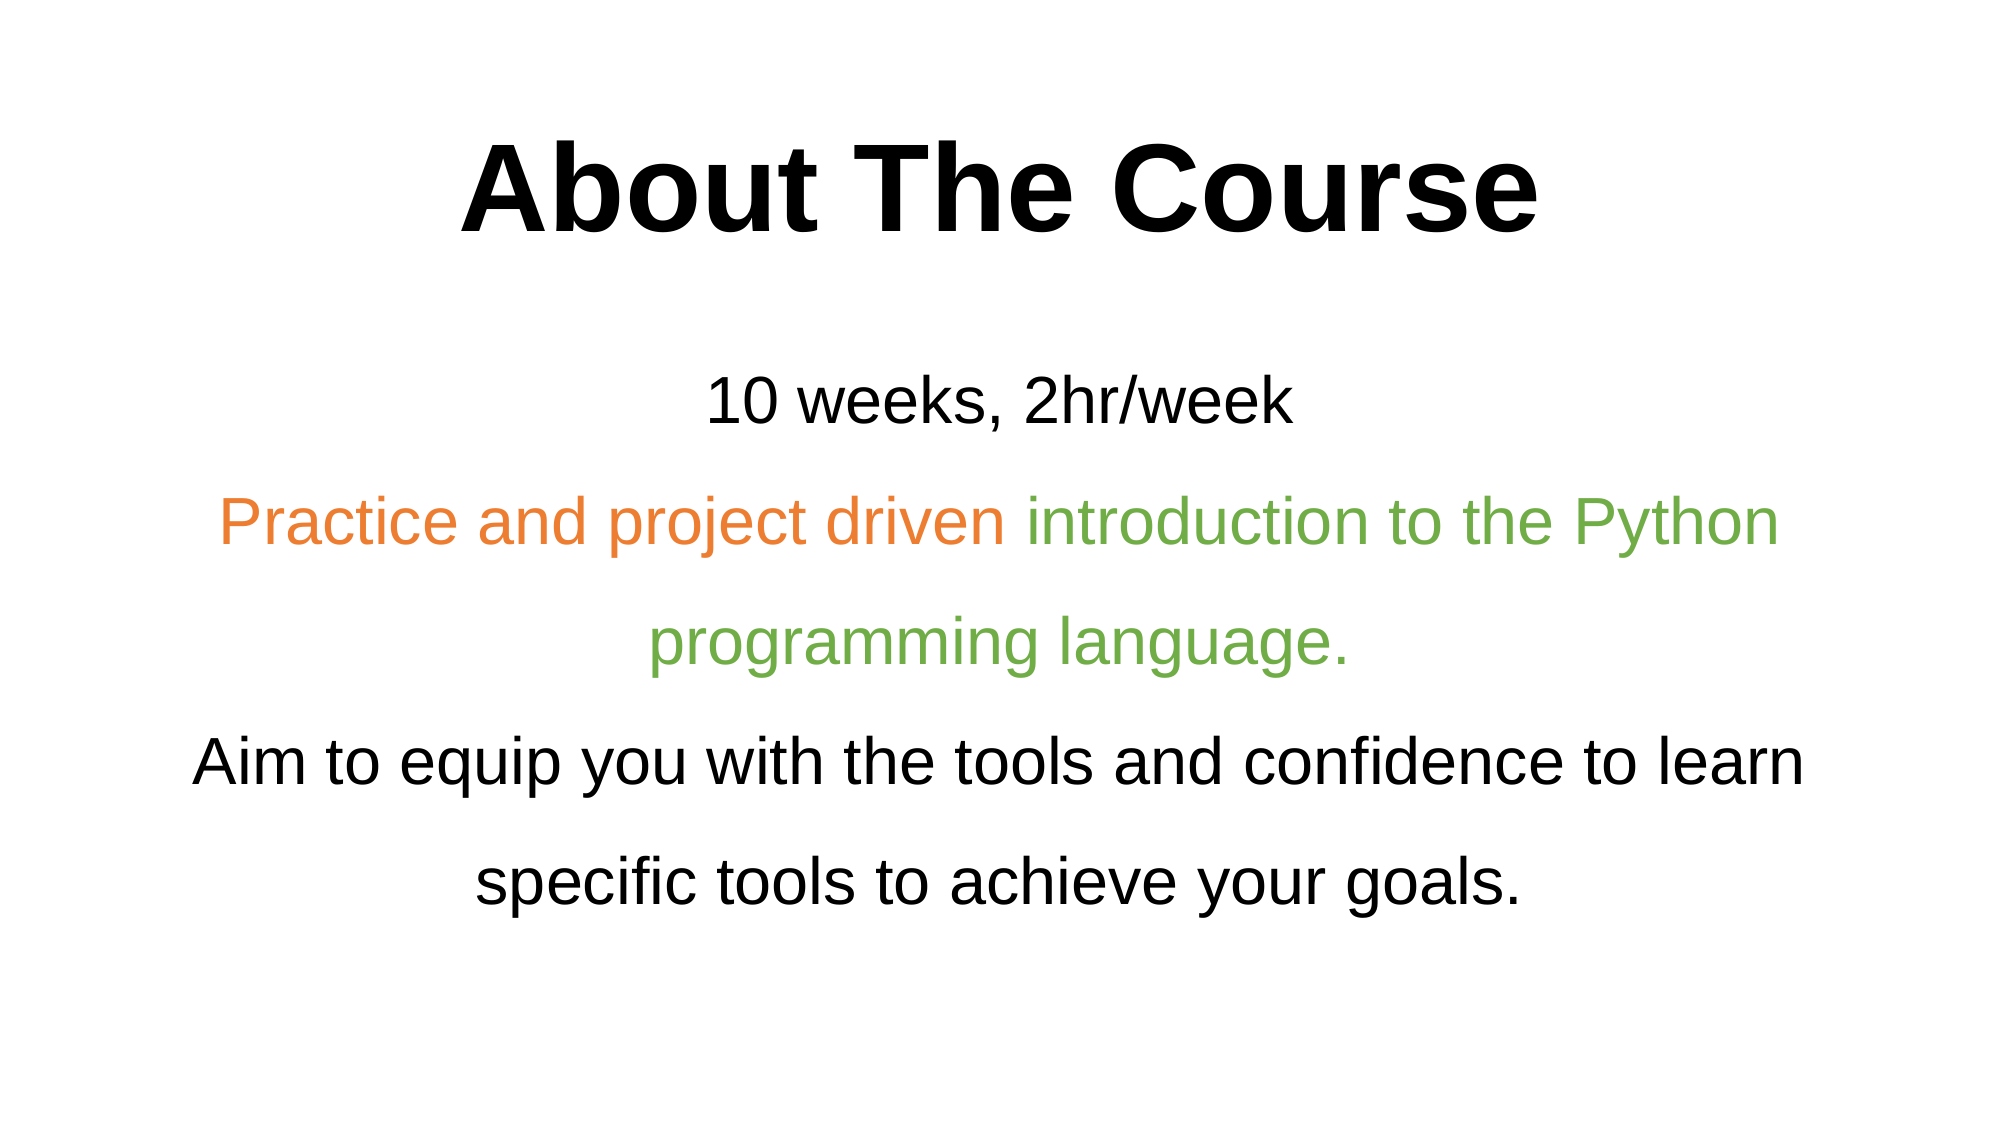

# About The Course
10 weeks, 2hr/week
Practice and project driven introduction to the Python programming language.
Aim to equip you with the tools and confidence to learn specific tools to achieve your goals.